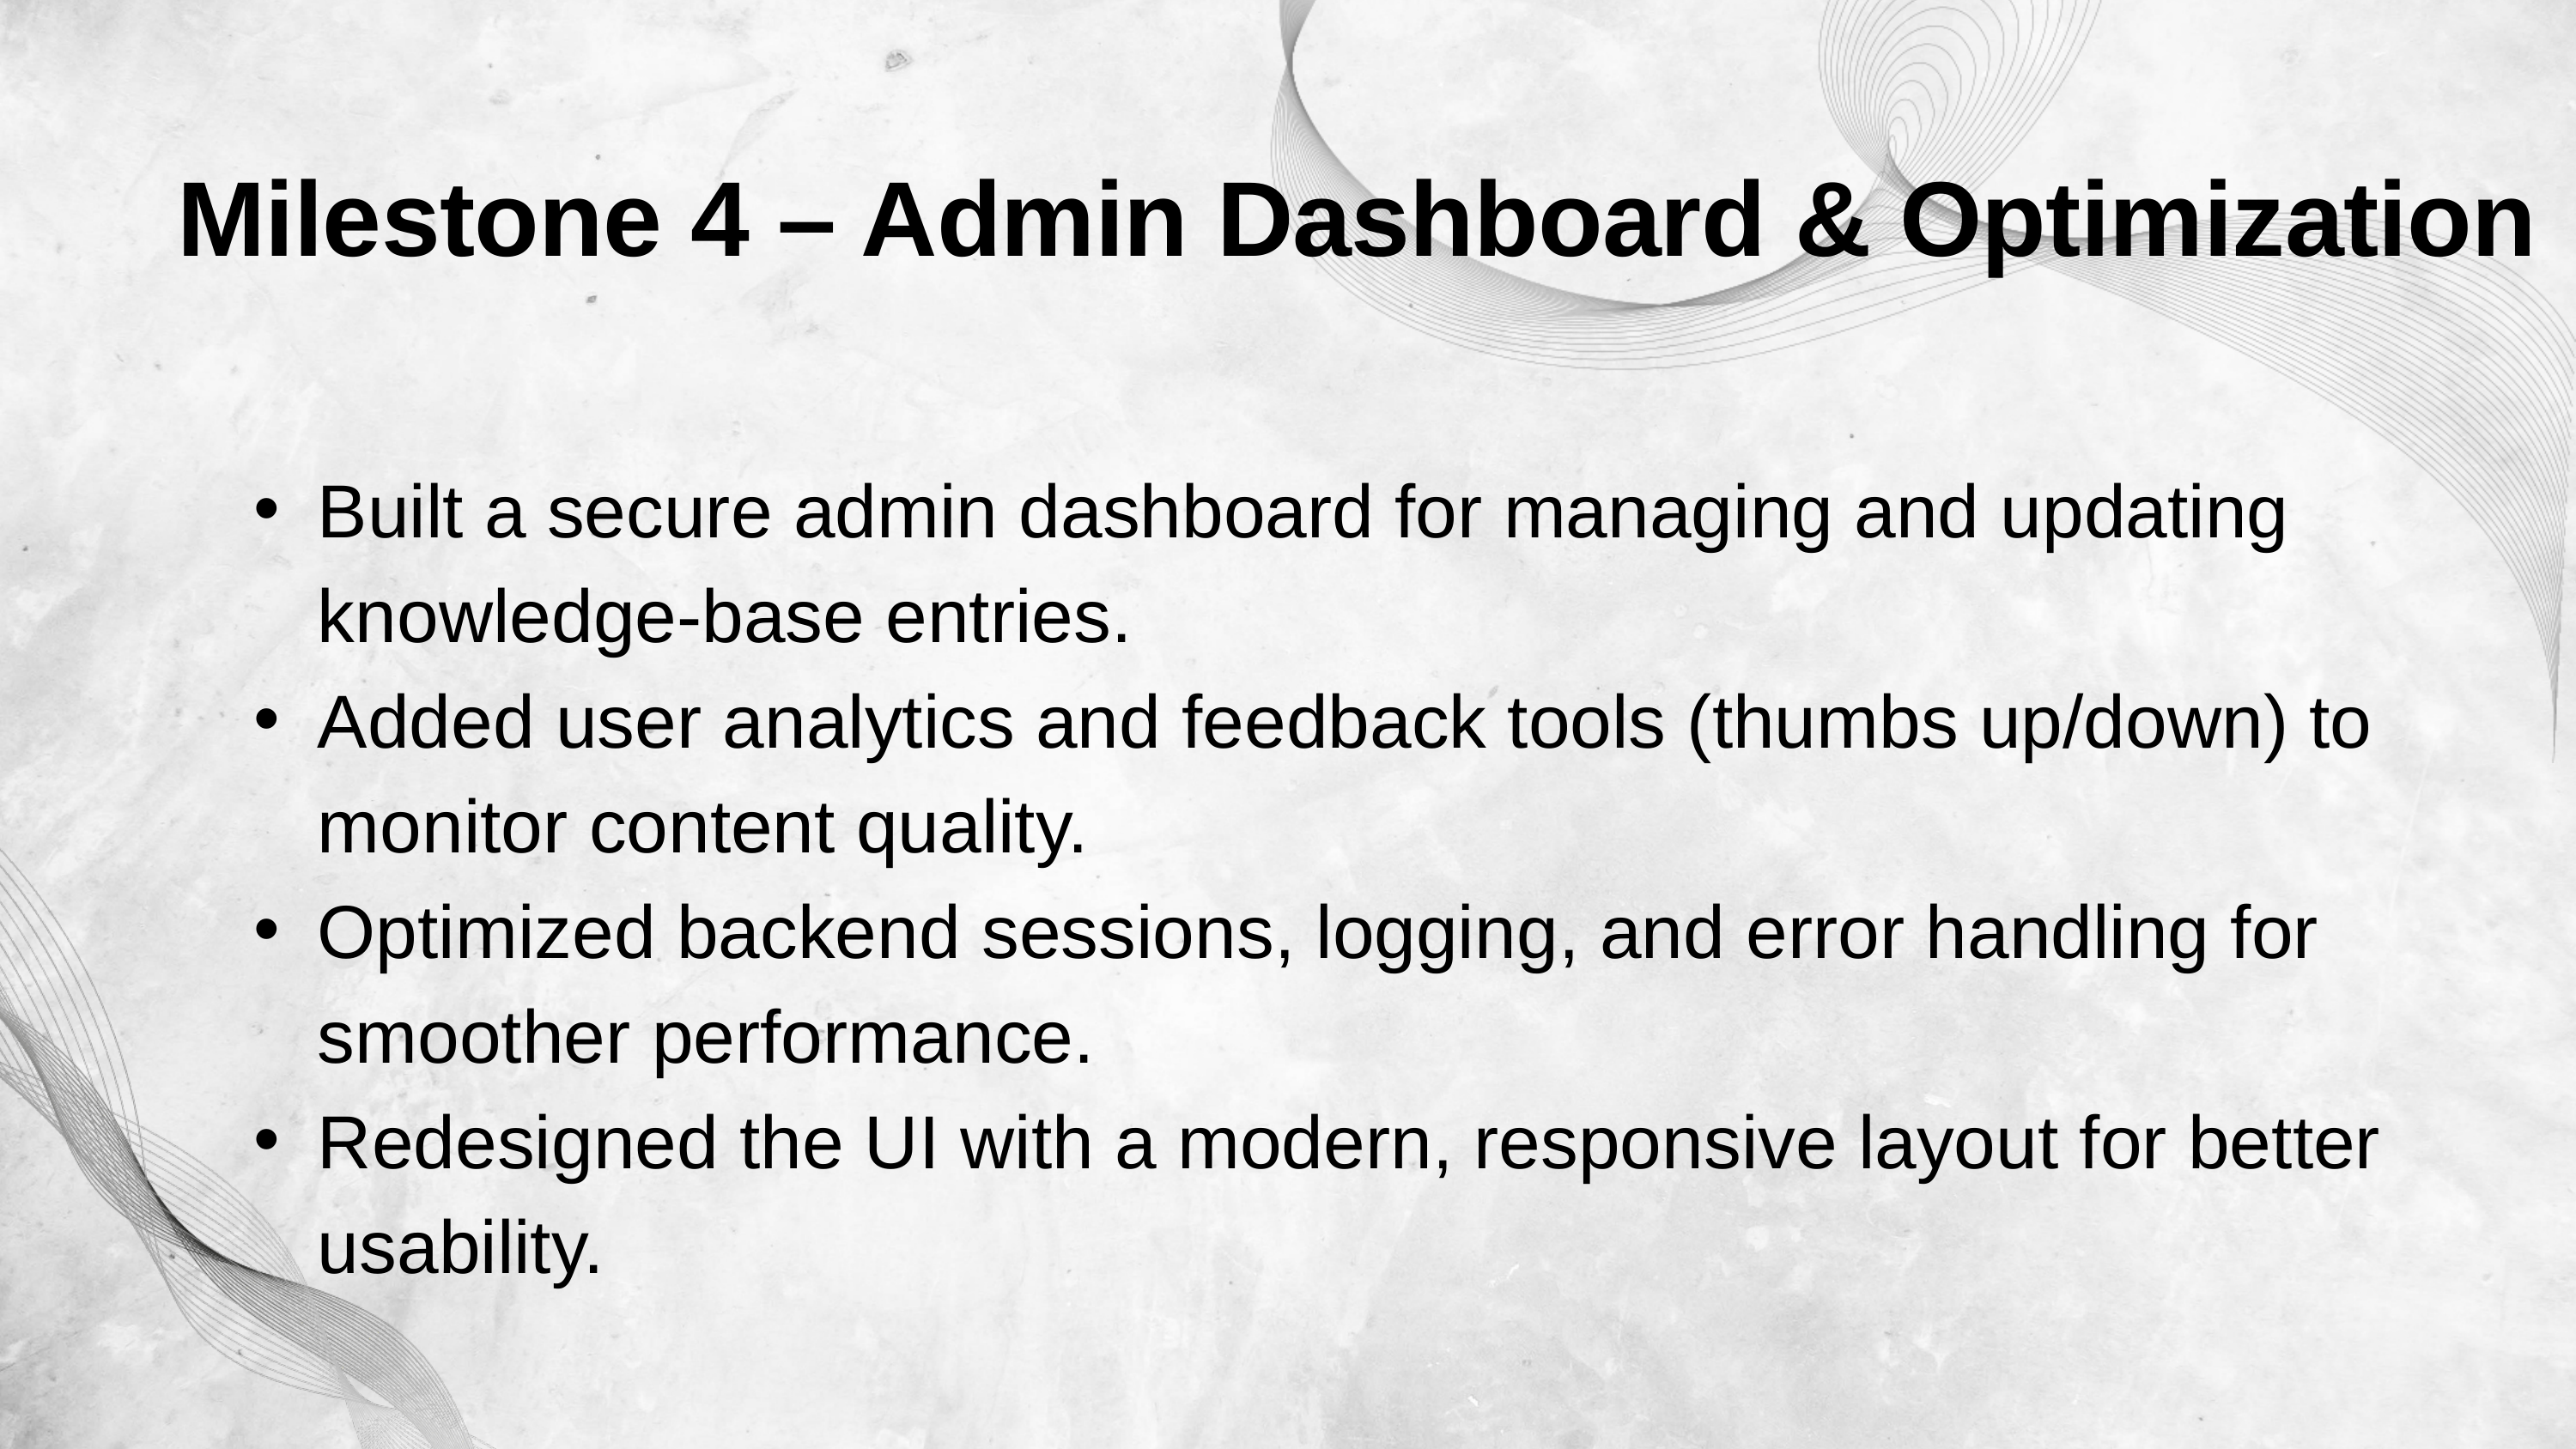

Milestone 4 – Admin Dashboard & Optimization

Built a secure admin dashboard for managing and updating knowledge-base entries.
Added user analytics and feedback tools (thumbs up/down) to monitor content quality.
Optimized backend sessions, logging, and error handling for smoother performance.
Redesigned the UI with a modern, responsive layout for better usability.